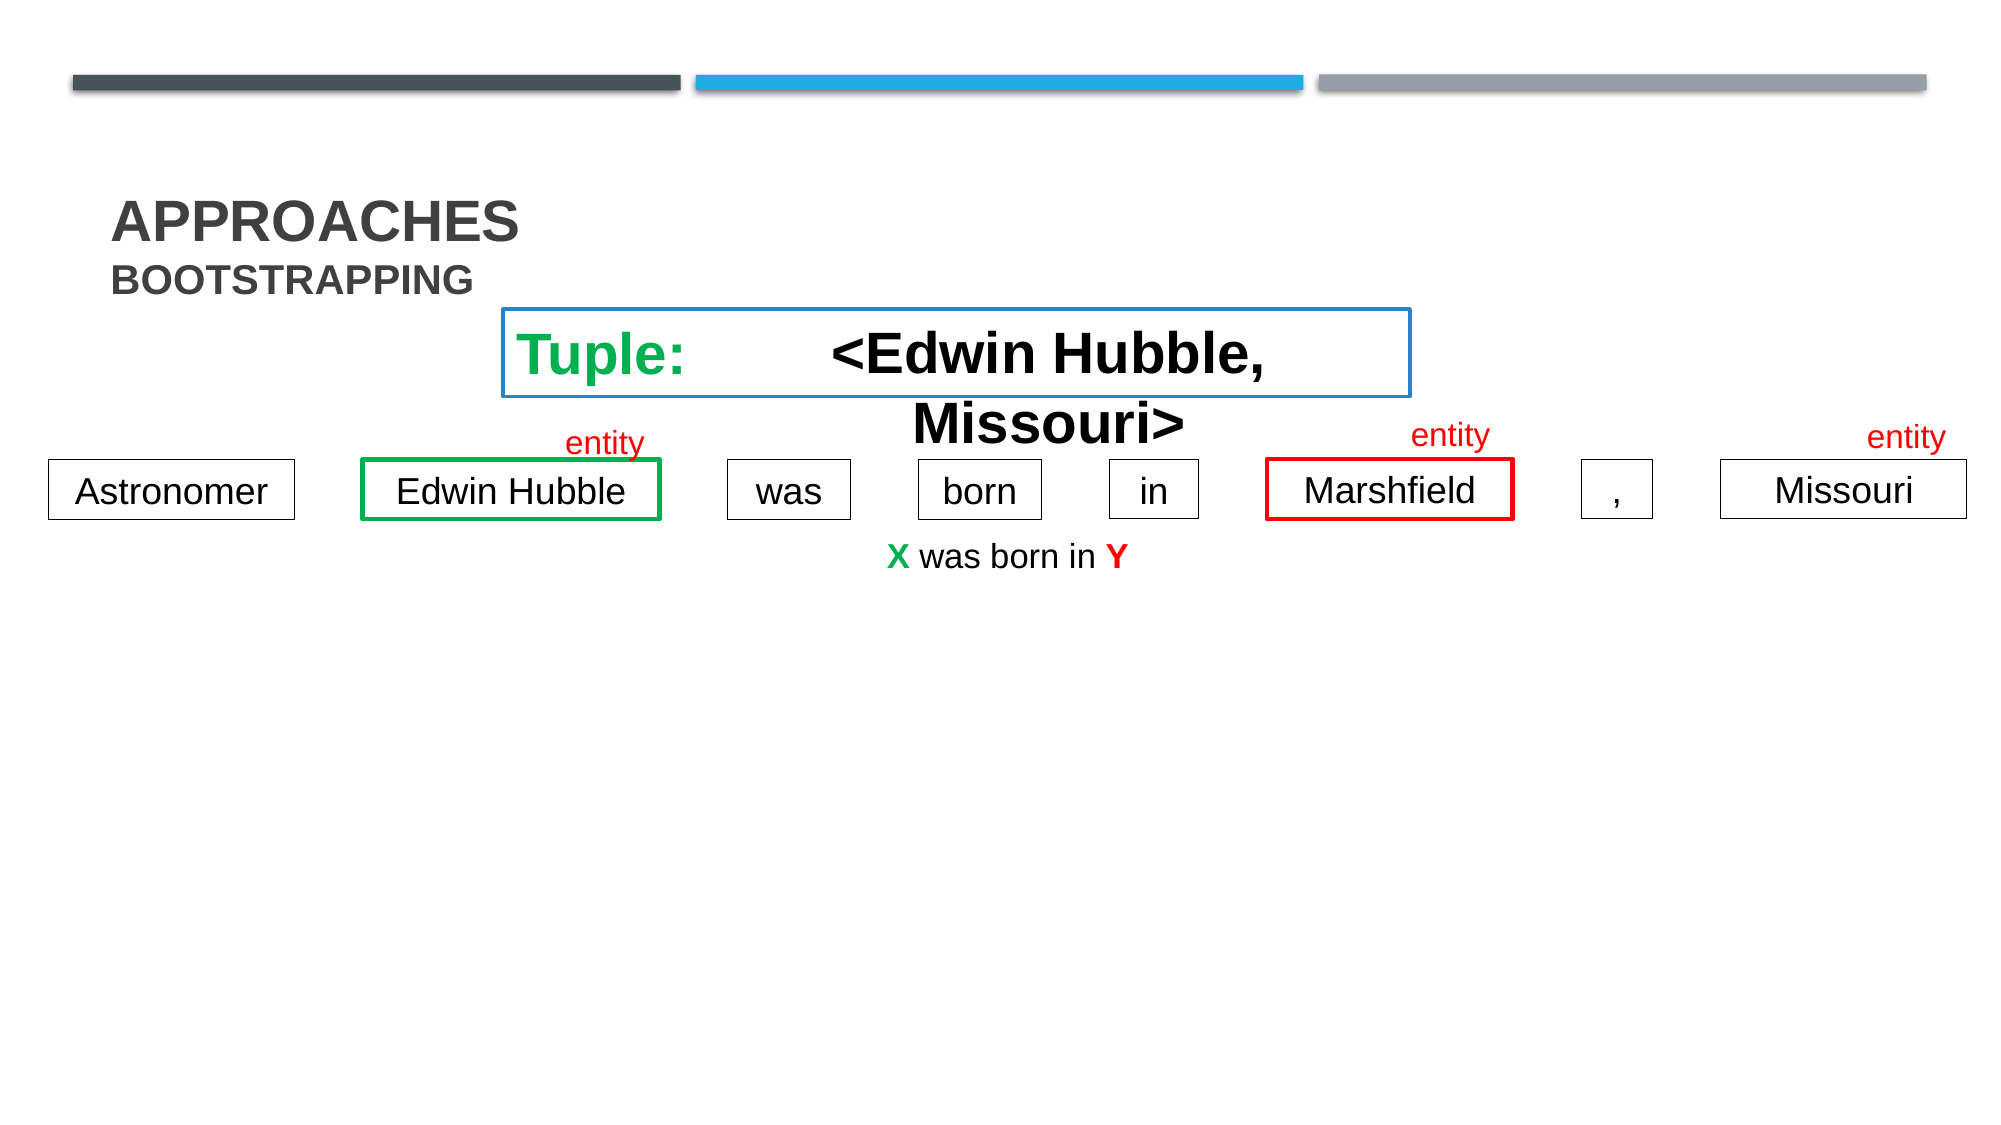

# Approaches bootstrapping
<Edwin Hubble, Missouri>
Tuple:

entity
entity
entity
Marshfield
,
Missouri
in
Astronomer
Edwin Hubble
born
was
X was born in Y